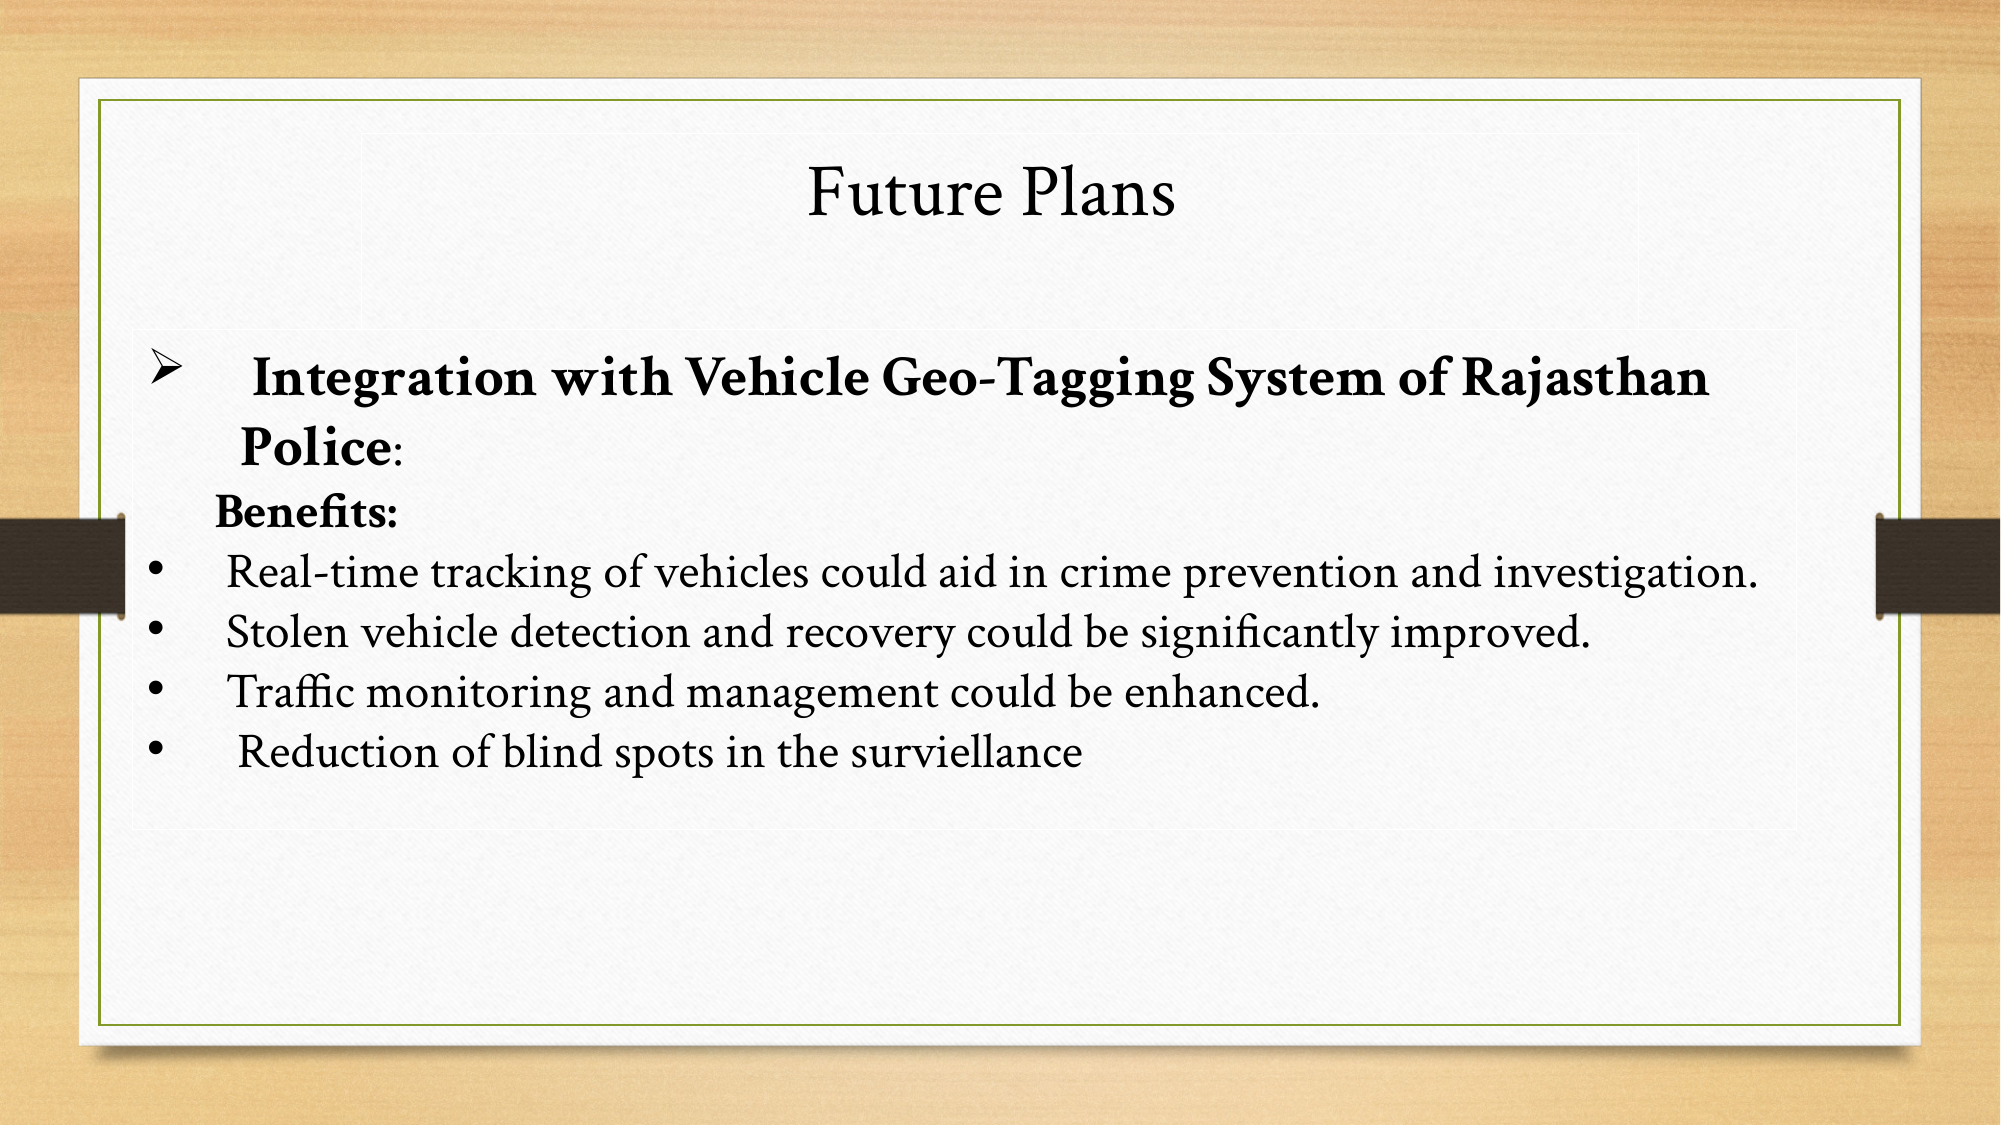

Future Plans
 Integration with Vehicle Geo-Tagging System of Rajasthan Police:
      Benefits:
  Real-time tracking of vehicles could aid in crime prevention and investigation.
  Stolen vehicle detection and recovery could be significantly improved.
  Traffic monitoring and management could be enhanced.
   Reduction of blind spots in the surviellance